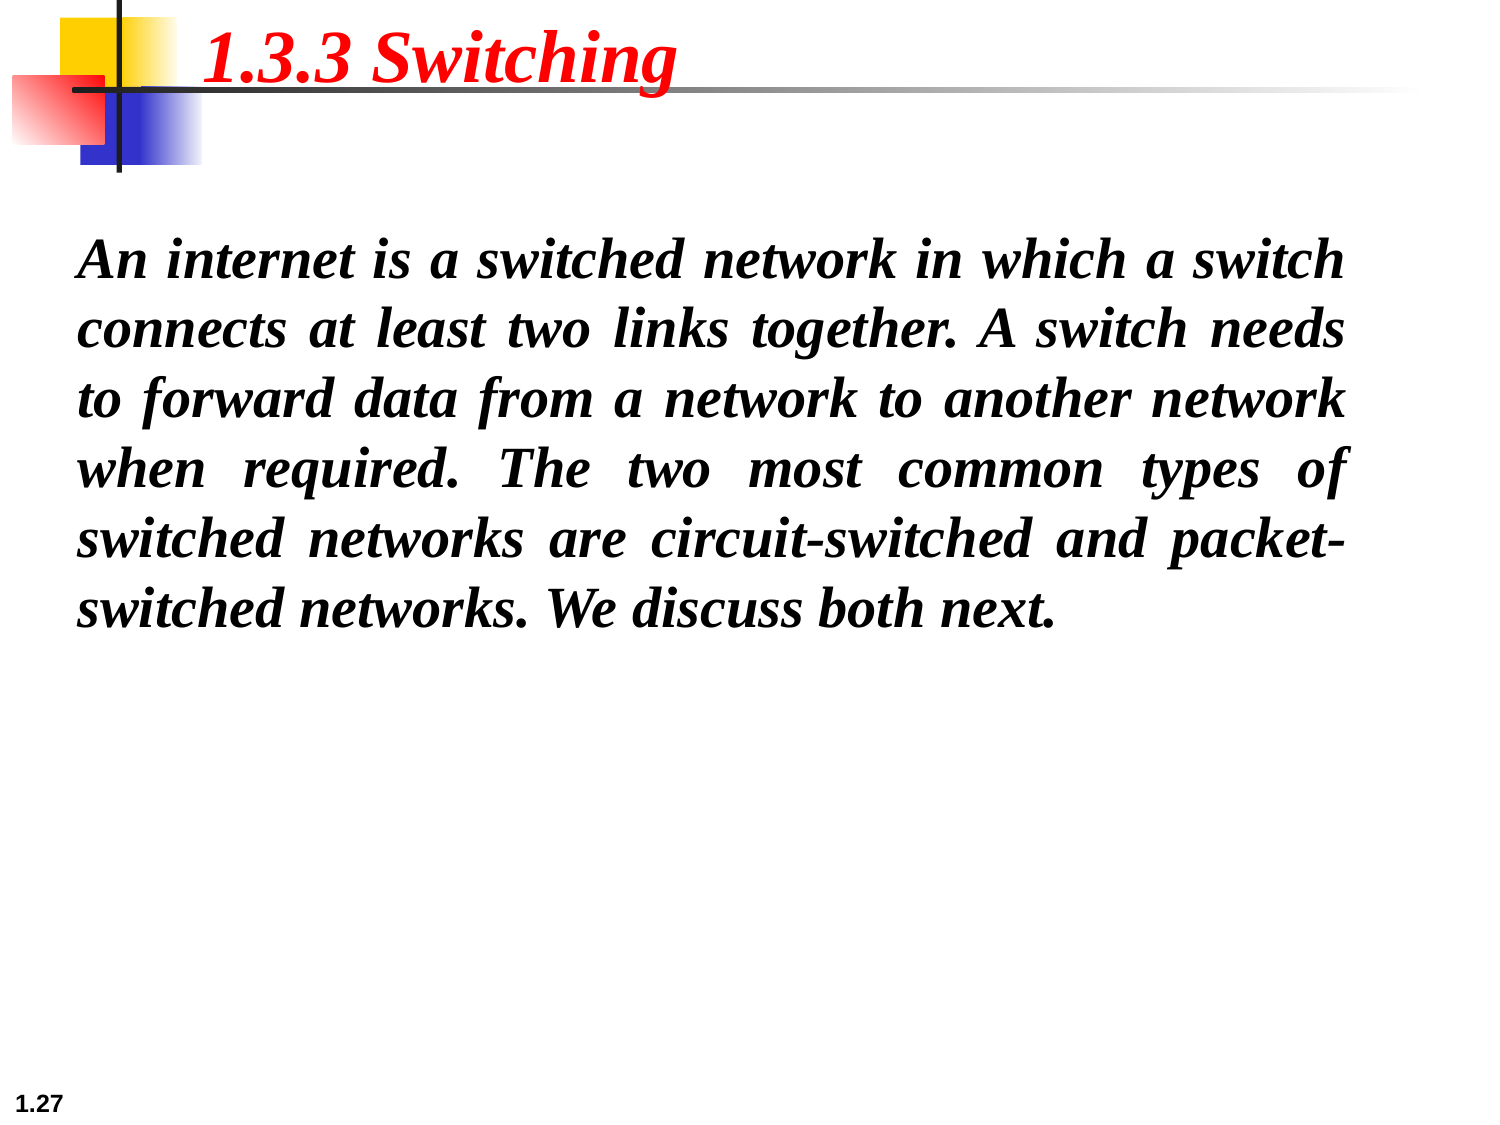

1.3.3 Switching

An internet is a switched network in which a switch connects at least two links together. A switch needs to forward data from a network to another network when required. The two most common types of switched networks are circuit-switched and packet-switched networks. We discuss both next.
1.27